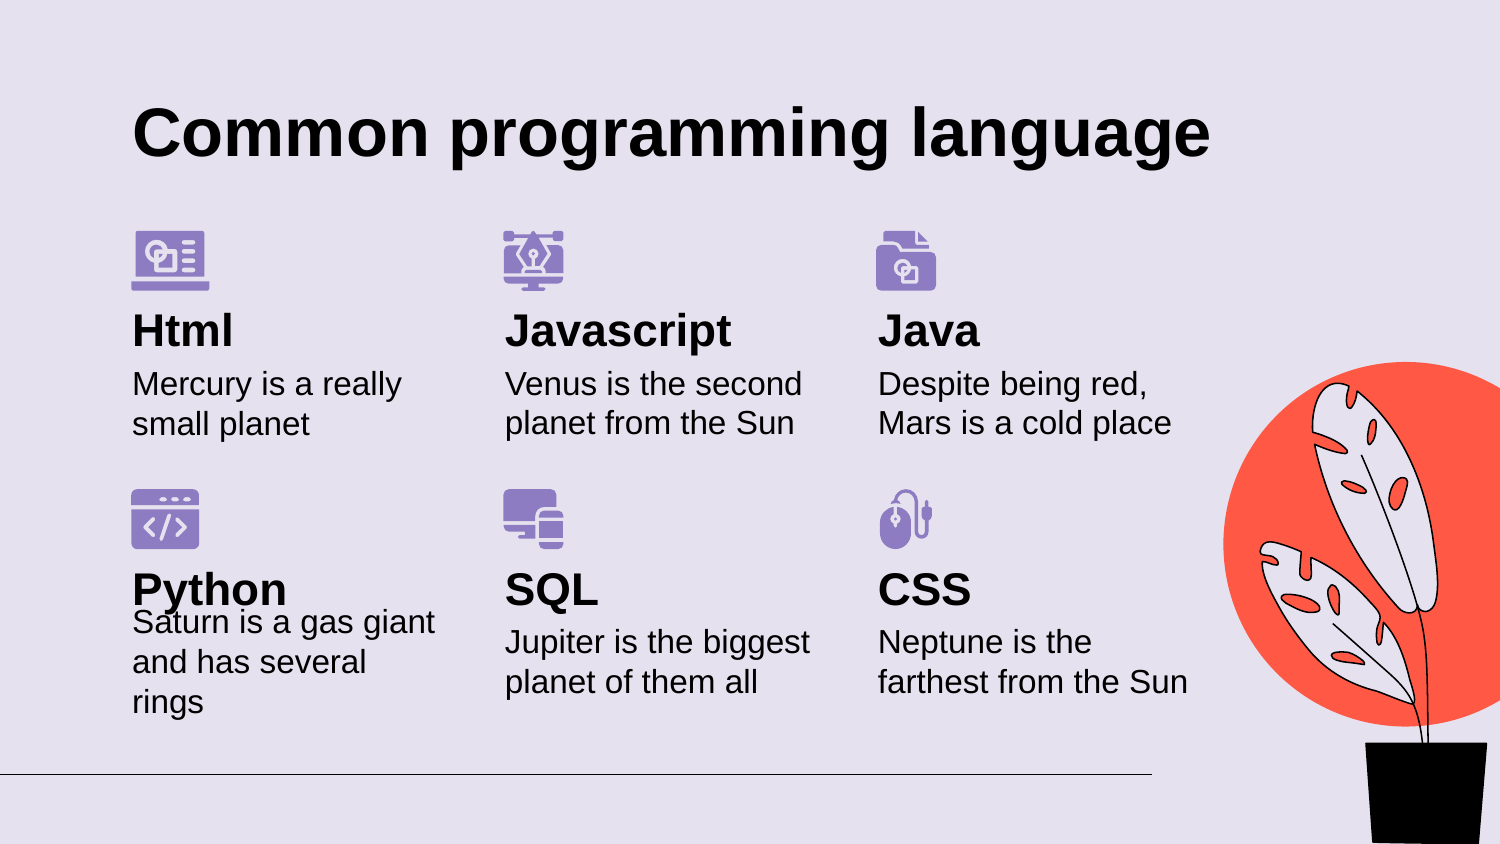

# Common programming language

Html
Javascript
Java
Venus is the second planet from the Sun
Despite being red, Mars is a cold place
Mercury is a really small planet

Python
SQL
CSS
Jupiter is the biggest planet of them all
Neptune is the farthest from the Sun
Saturn is a gas giant and has several rings